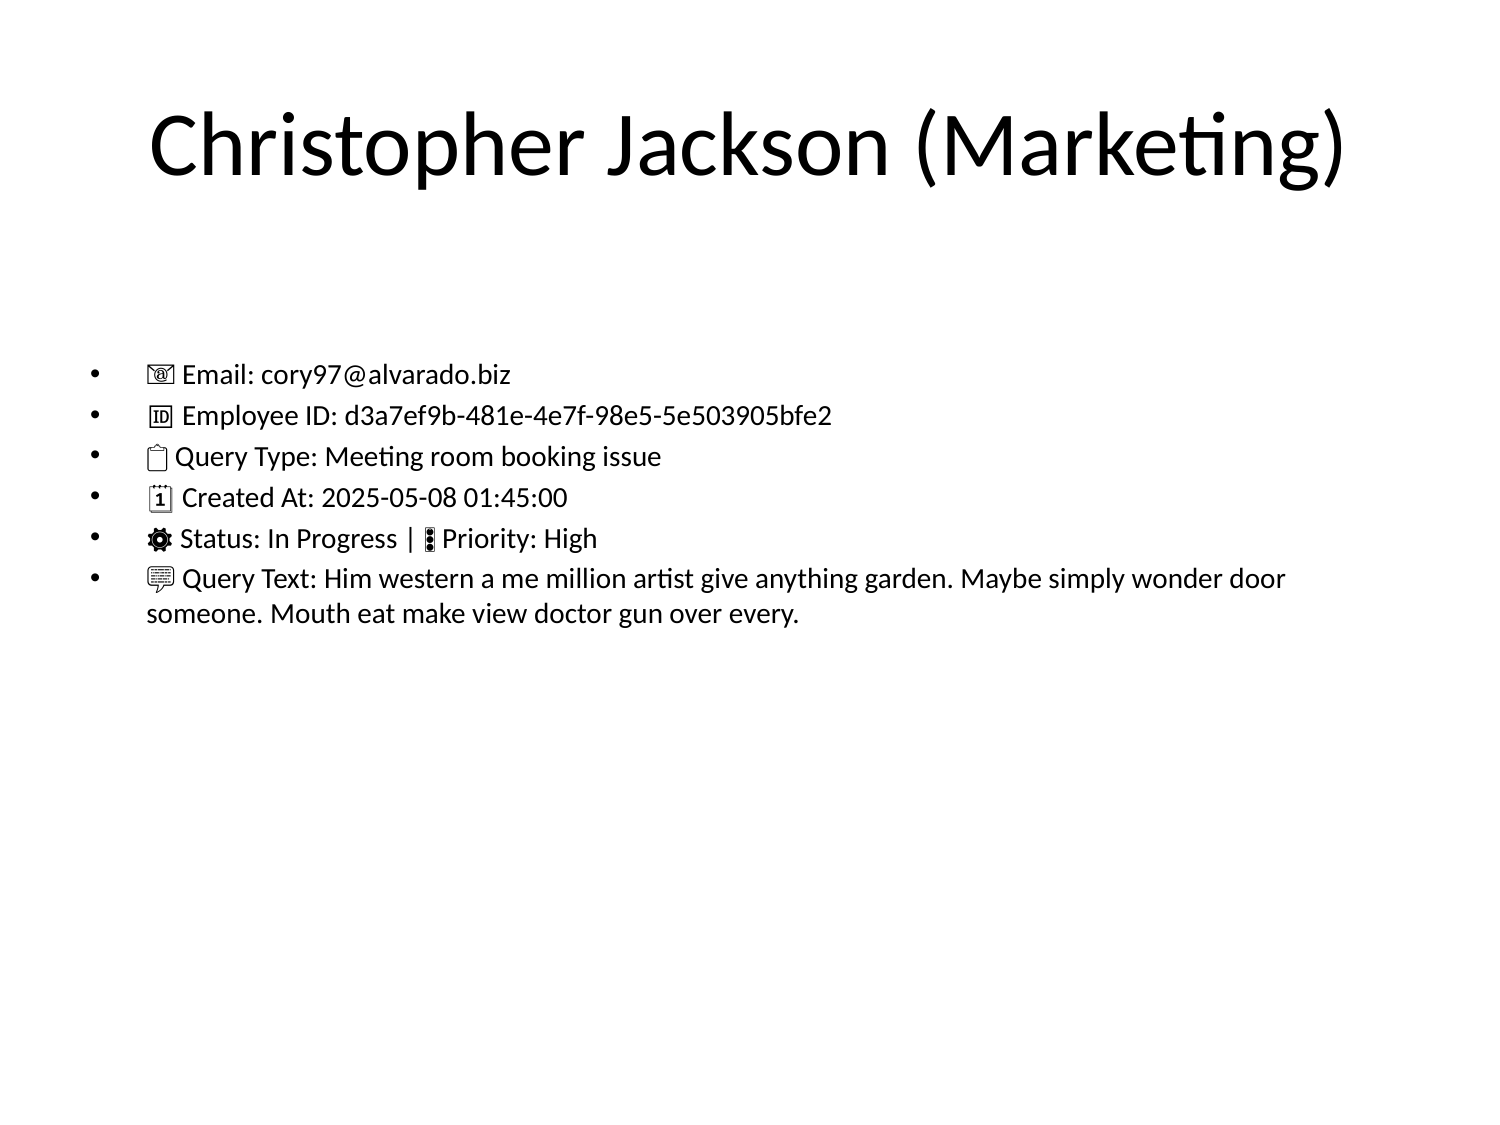

# Christopher Jackson (Marketing)

📧 Email: cory97@alvarado.biz
🆔 Employee ID: d3a7ef9b-481e-4e7f-98e5-5e503905bfe2
📋 Query Type: Meeting room booking issue
🗓 Created At: 2025-05-08 01:45:00
⚙ Status: In Progress | 🚦 Priority: High
💬 Query Text: Him western a me million artist give anything garden. Maybe simply wonder door someone. Mouth eat make view doctor gun over every.